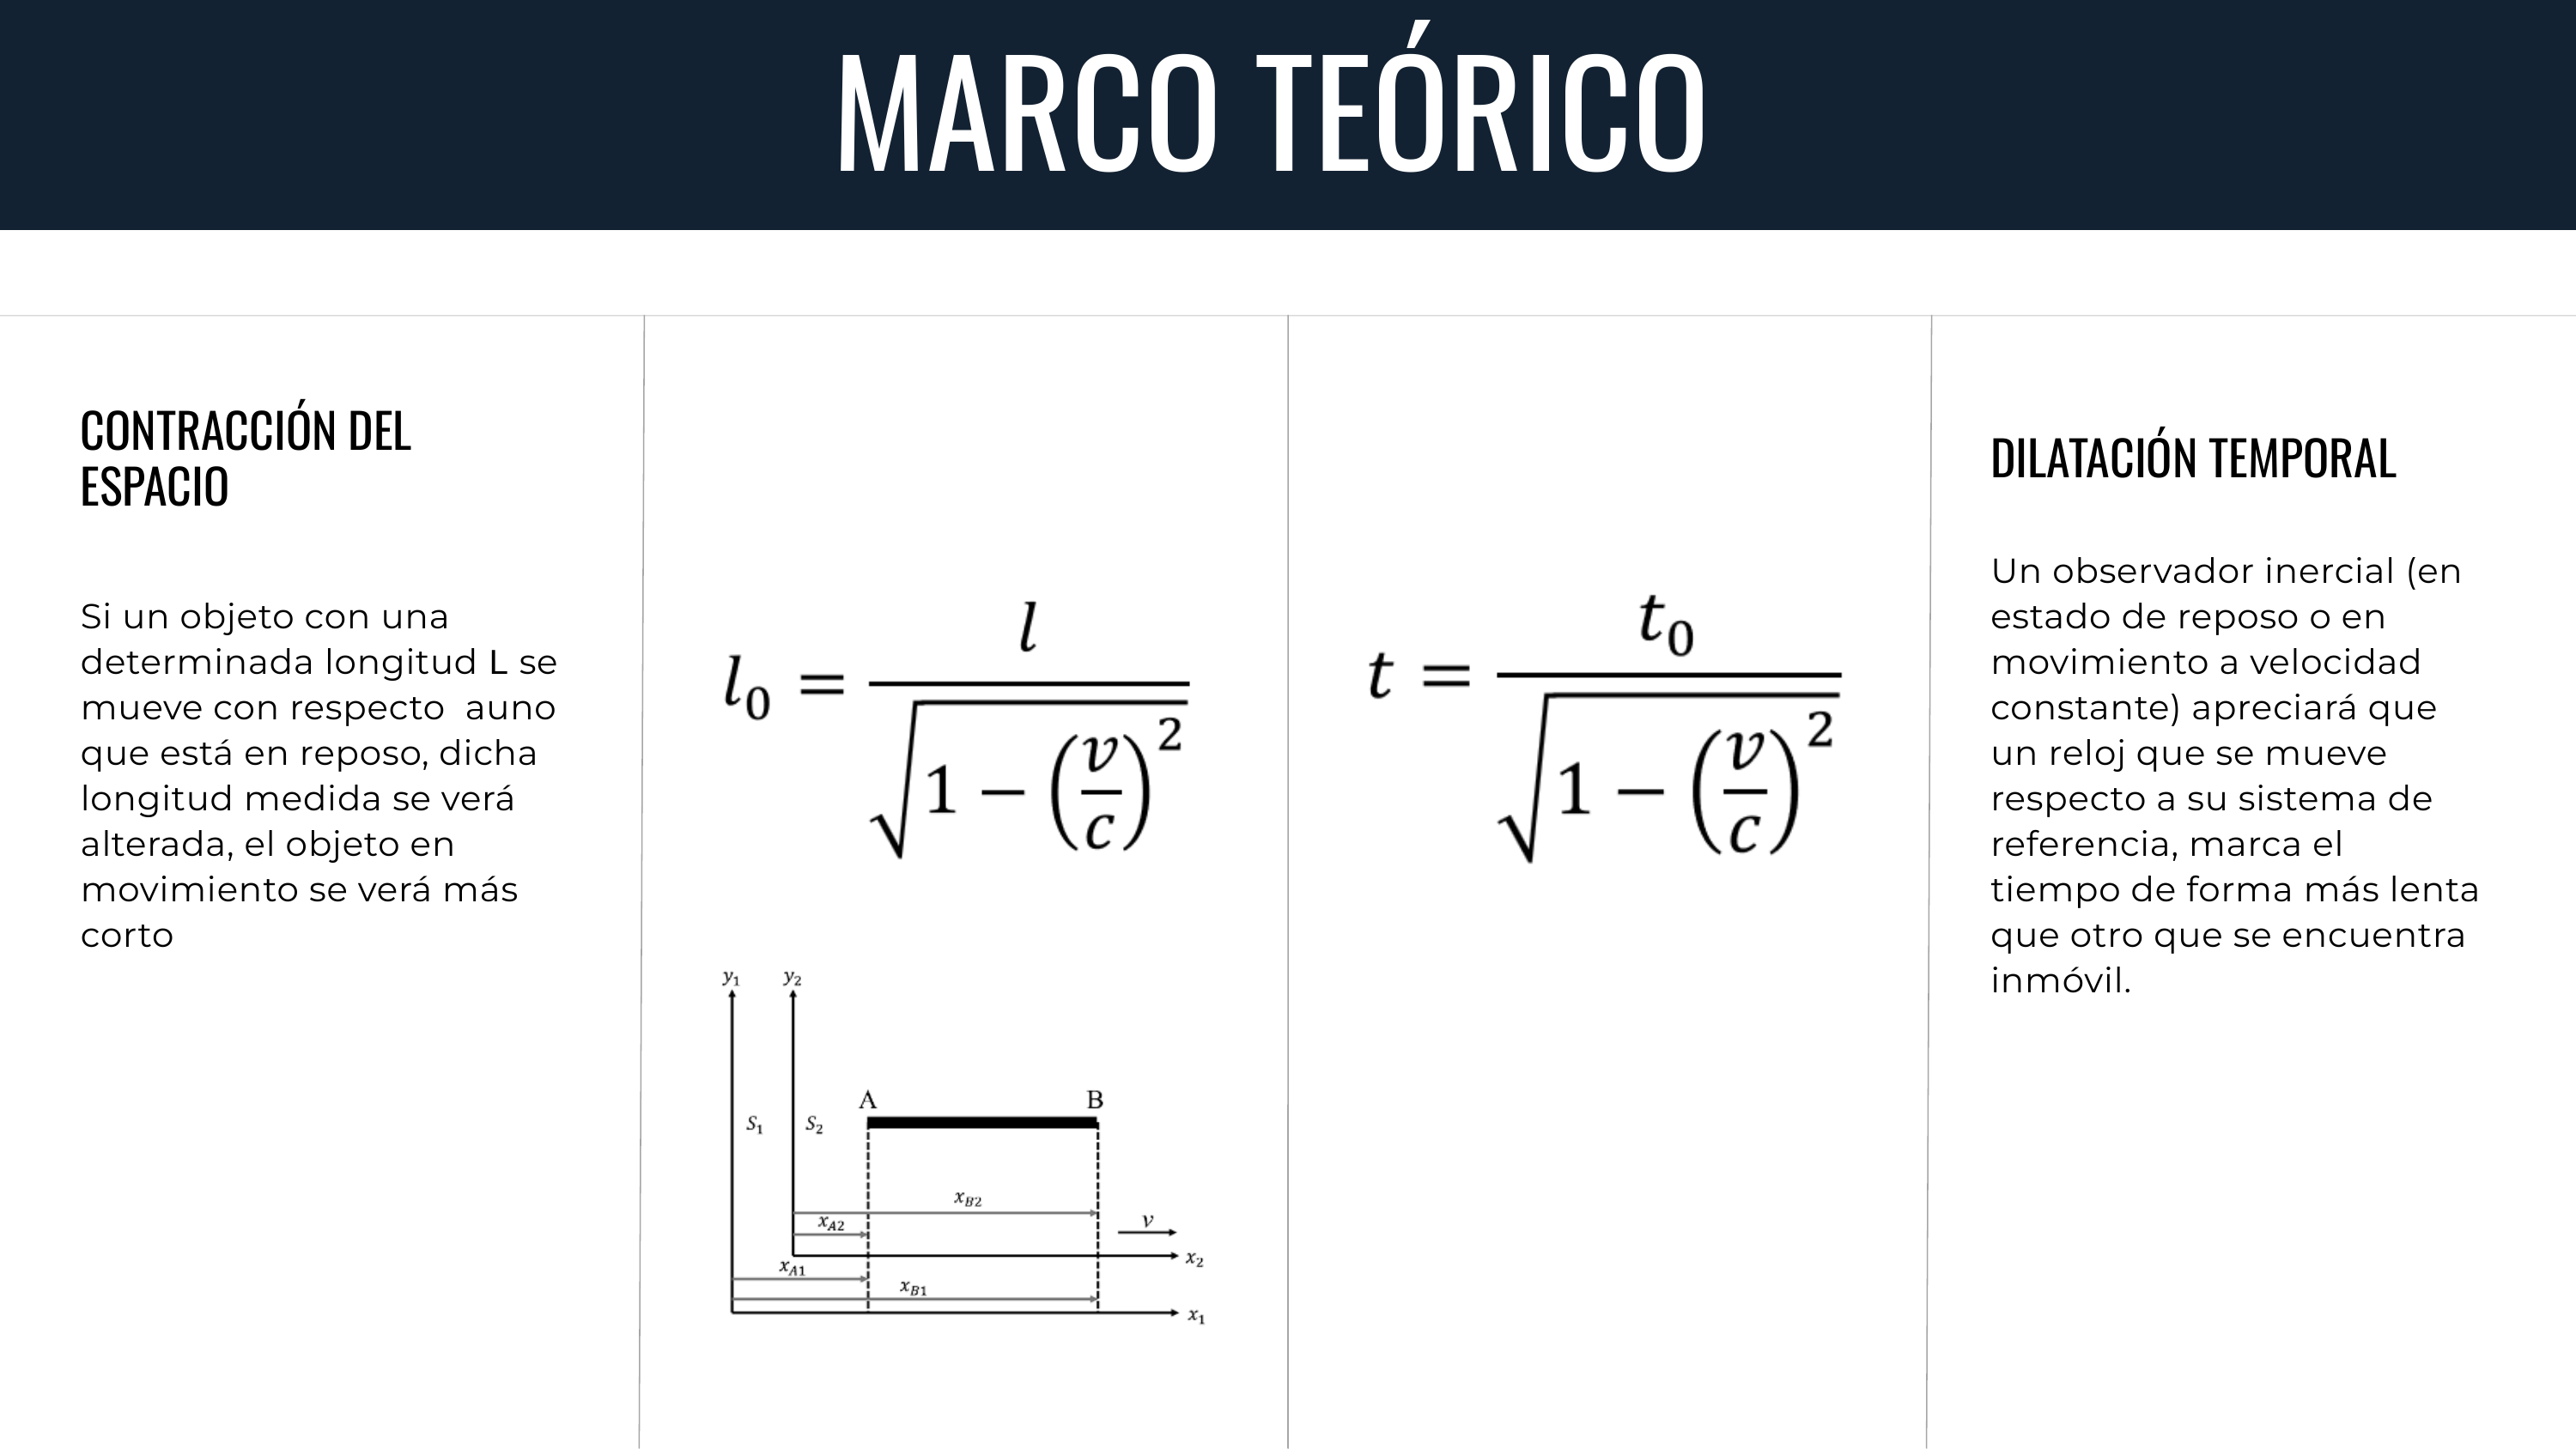

MARCO TEÓRICO

CONTRACCIÓN DEL ESPACIO
DILATACIÓN TEMPORAL

Un observador inercial (en estado de reposo o en movimiento a velocidad constante) apreciará que un reloj que se mueve respecto a su sistema de referencia, marca el tiempo de forma más lenta que otro que se encuentra inmóvil.

Si un objeto con una determinada longitud L se mueve con respecto  auno que está en reposo, dicha longitud medida se verá alterada, el objeto en movimiento se verá más corto